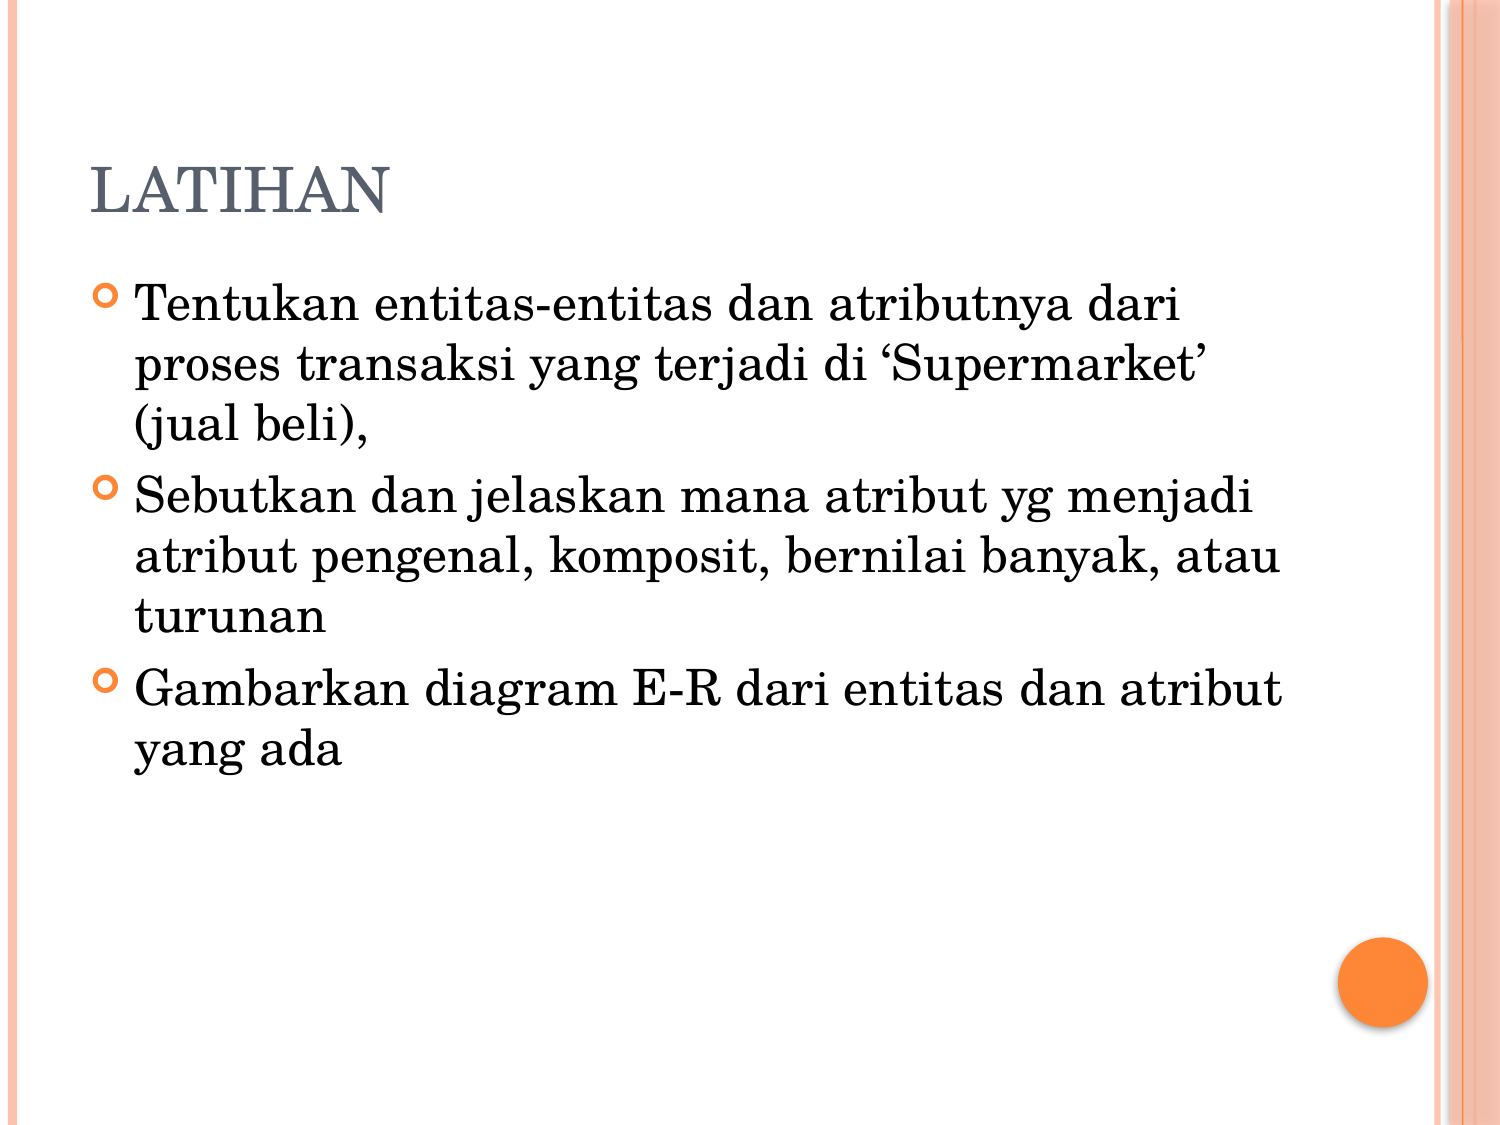

# Latihan
Tentukan entitas-entitas dan atributnya dari proses transaksi yang terjadi di ‘Supermarket’ (jual beli),
Sebutkan dan jelaskan mana atribut yg menjadi atribut pengenal, komposit, bernilai banyak, atau turunan
Gambarkan diagram E-R dari entitas dan atribut yang ada